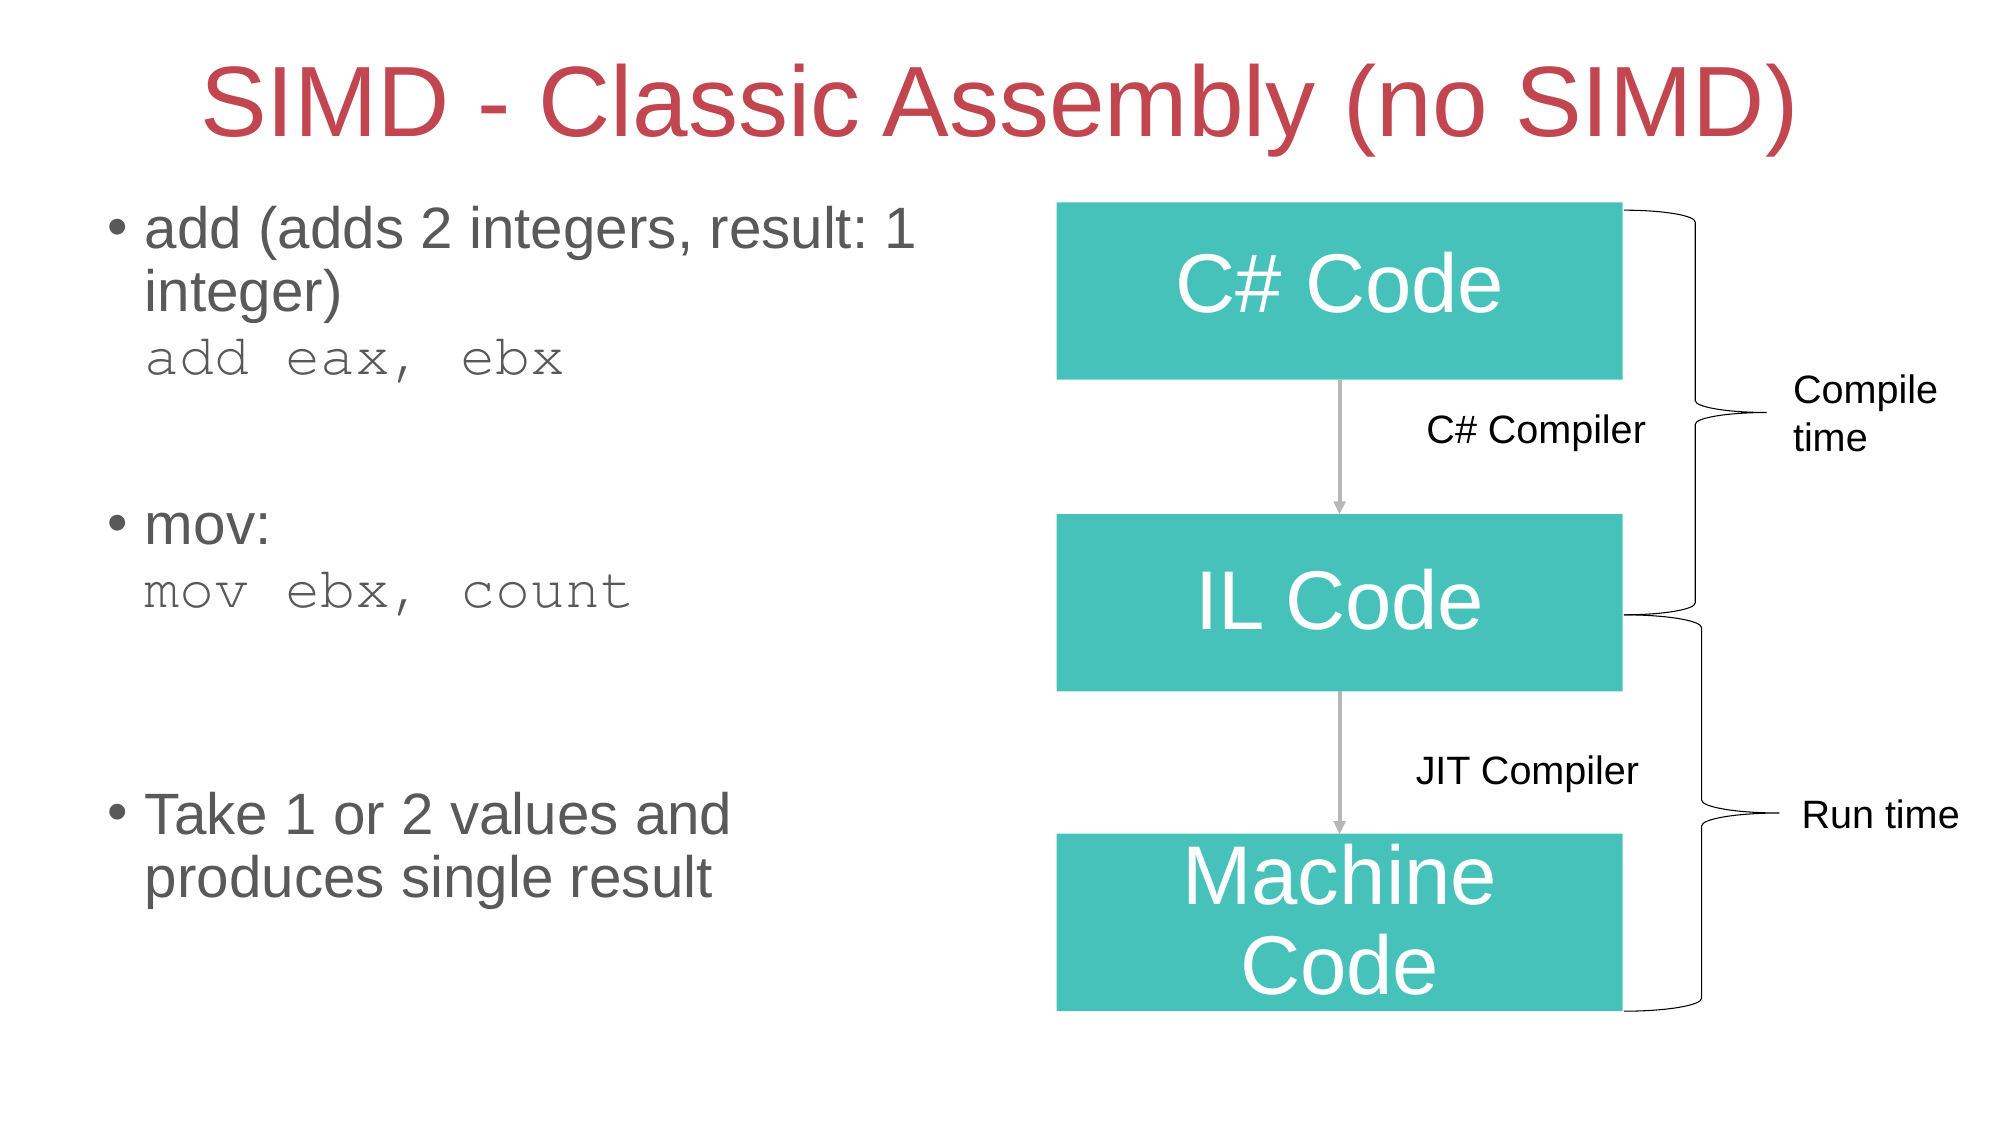

# SIMD - Classic Assembly (no SIMD)
C# Code

Compile time

C# Compiler

IL Code

JIT Compiler
Run time
Machine Code

add (adds 2 integers, result: 1 integer)
add eax, ebx
mov:
mov ebx, count
Take 1 or 2 values and produces single result